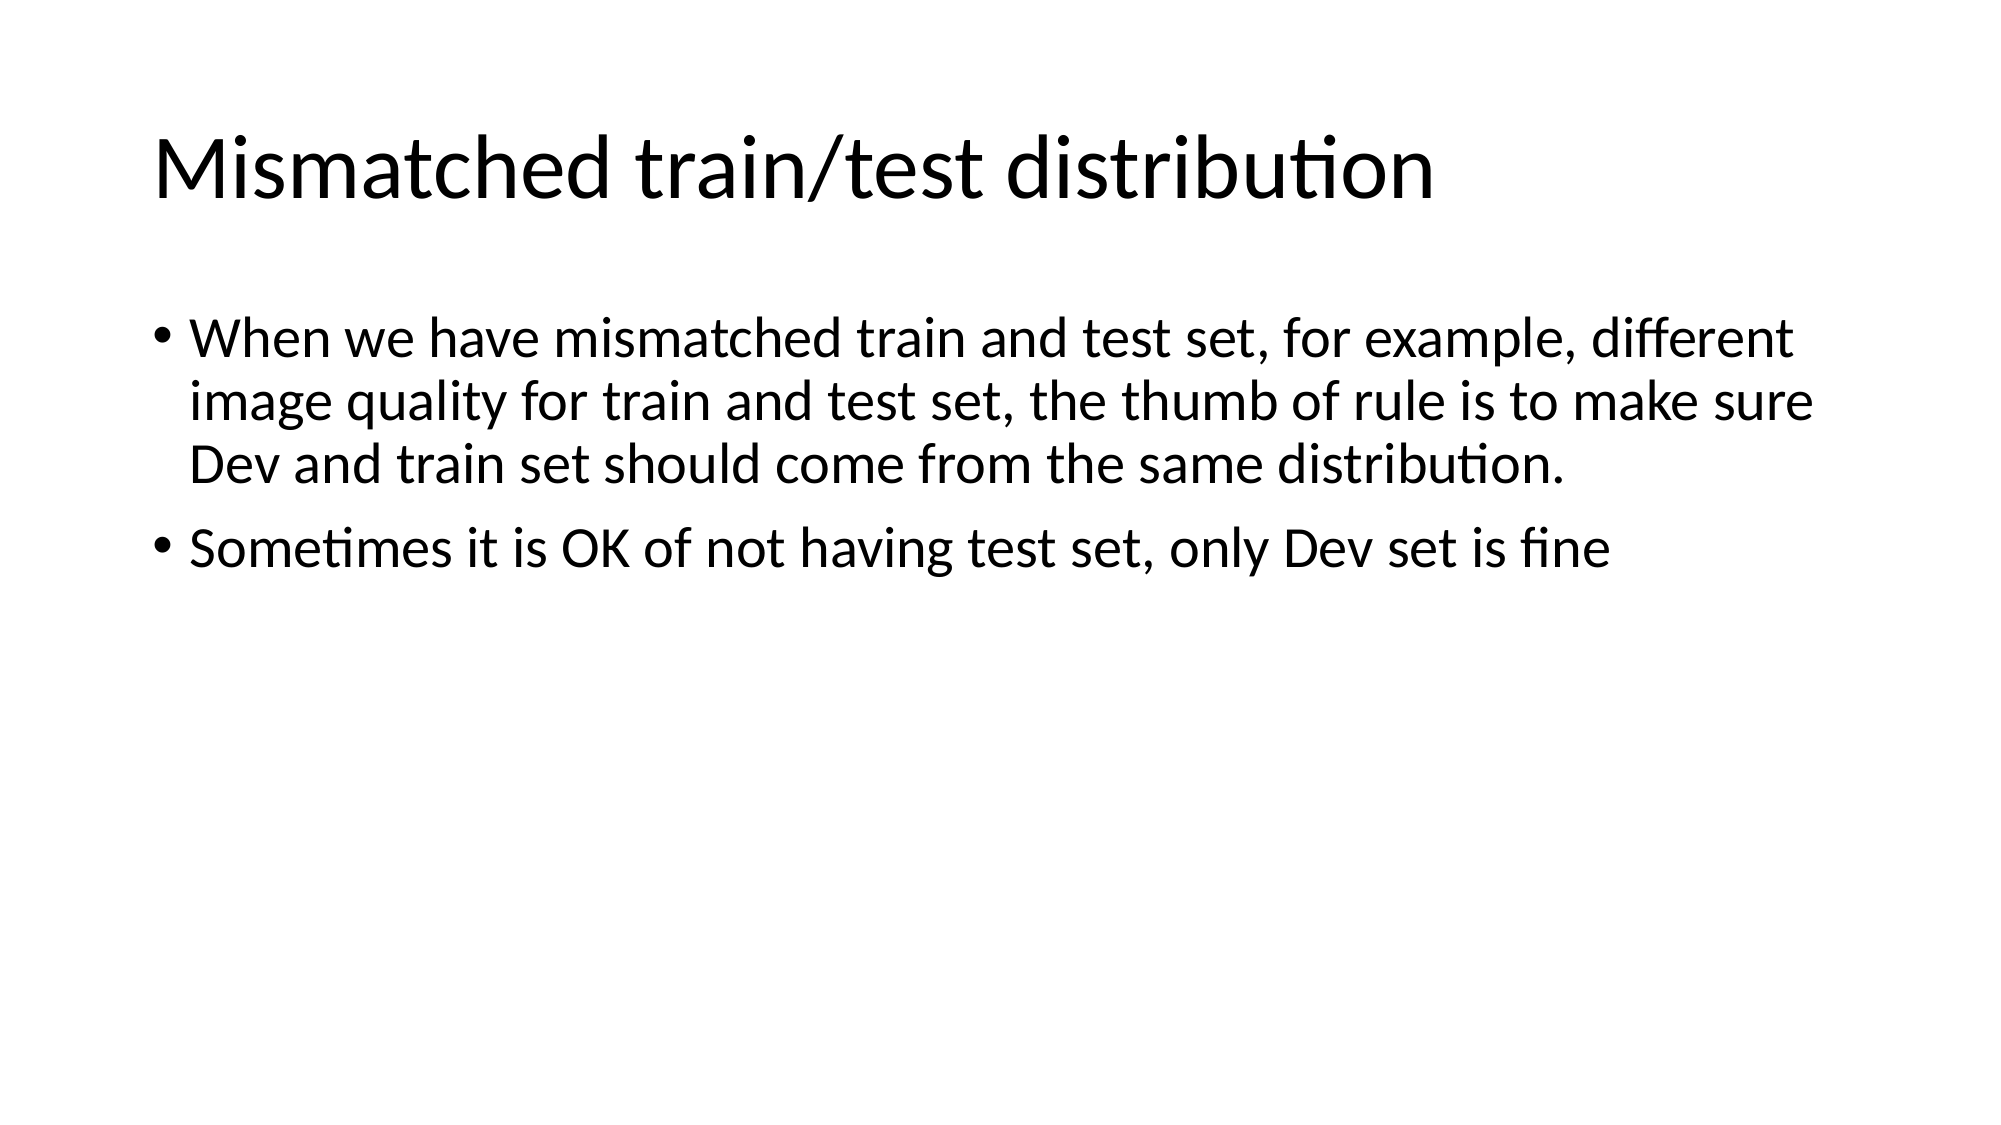

# Mismatched train/test distribution
When we have mismatched train and test set, for example, different image quality for train and test set, the thumb of rule is to make sure Dev and train set should come from the same distribution.
Sometimes it is OK of not having test set, only Dev set is fine